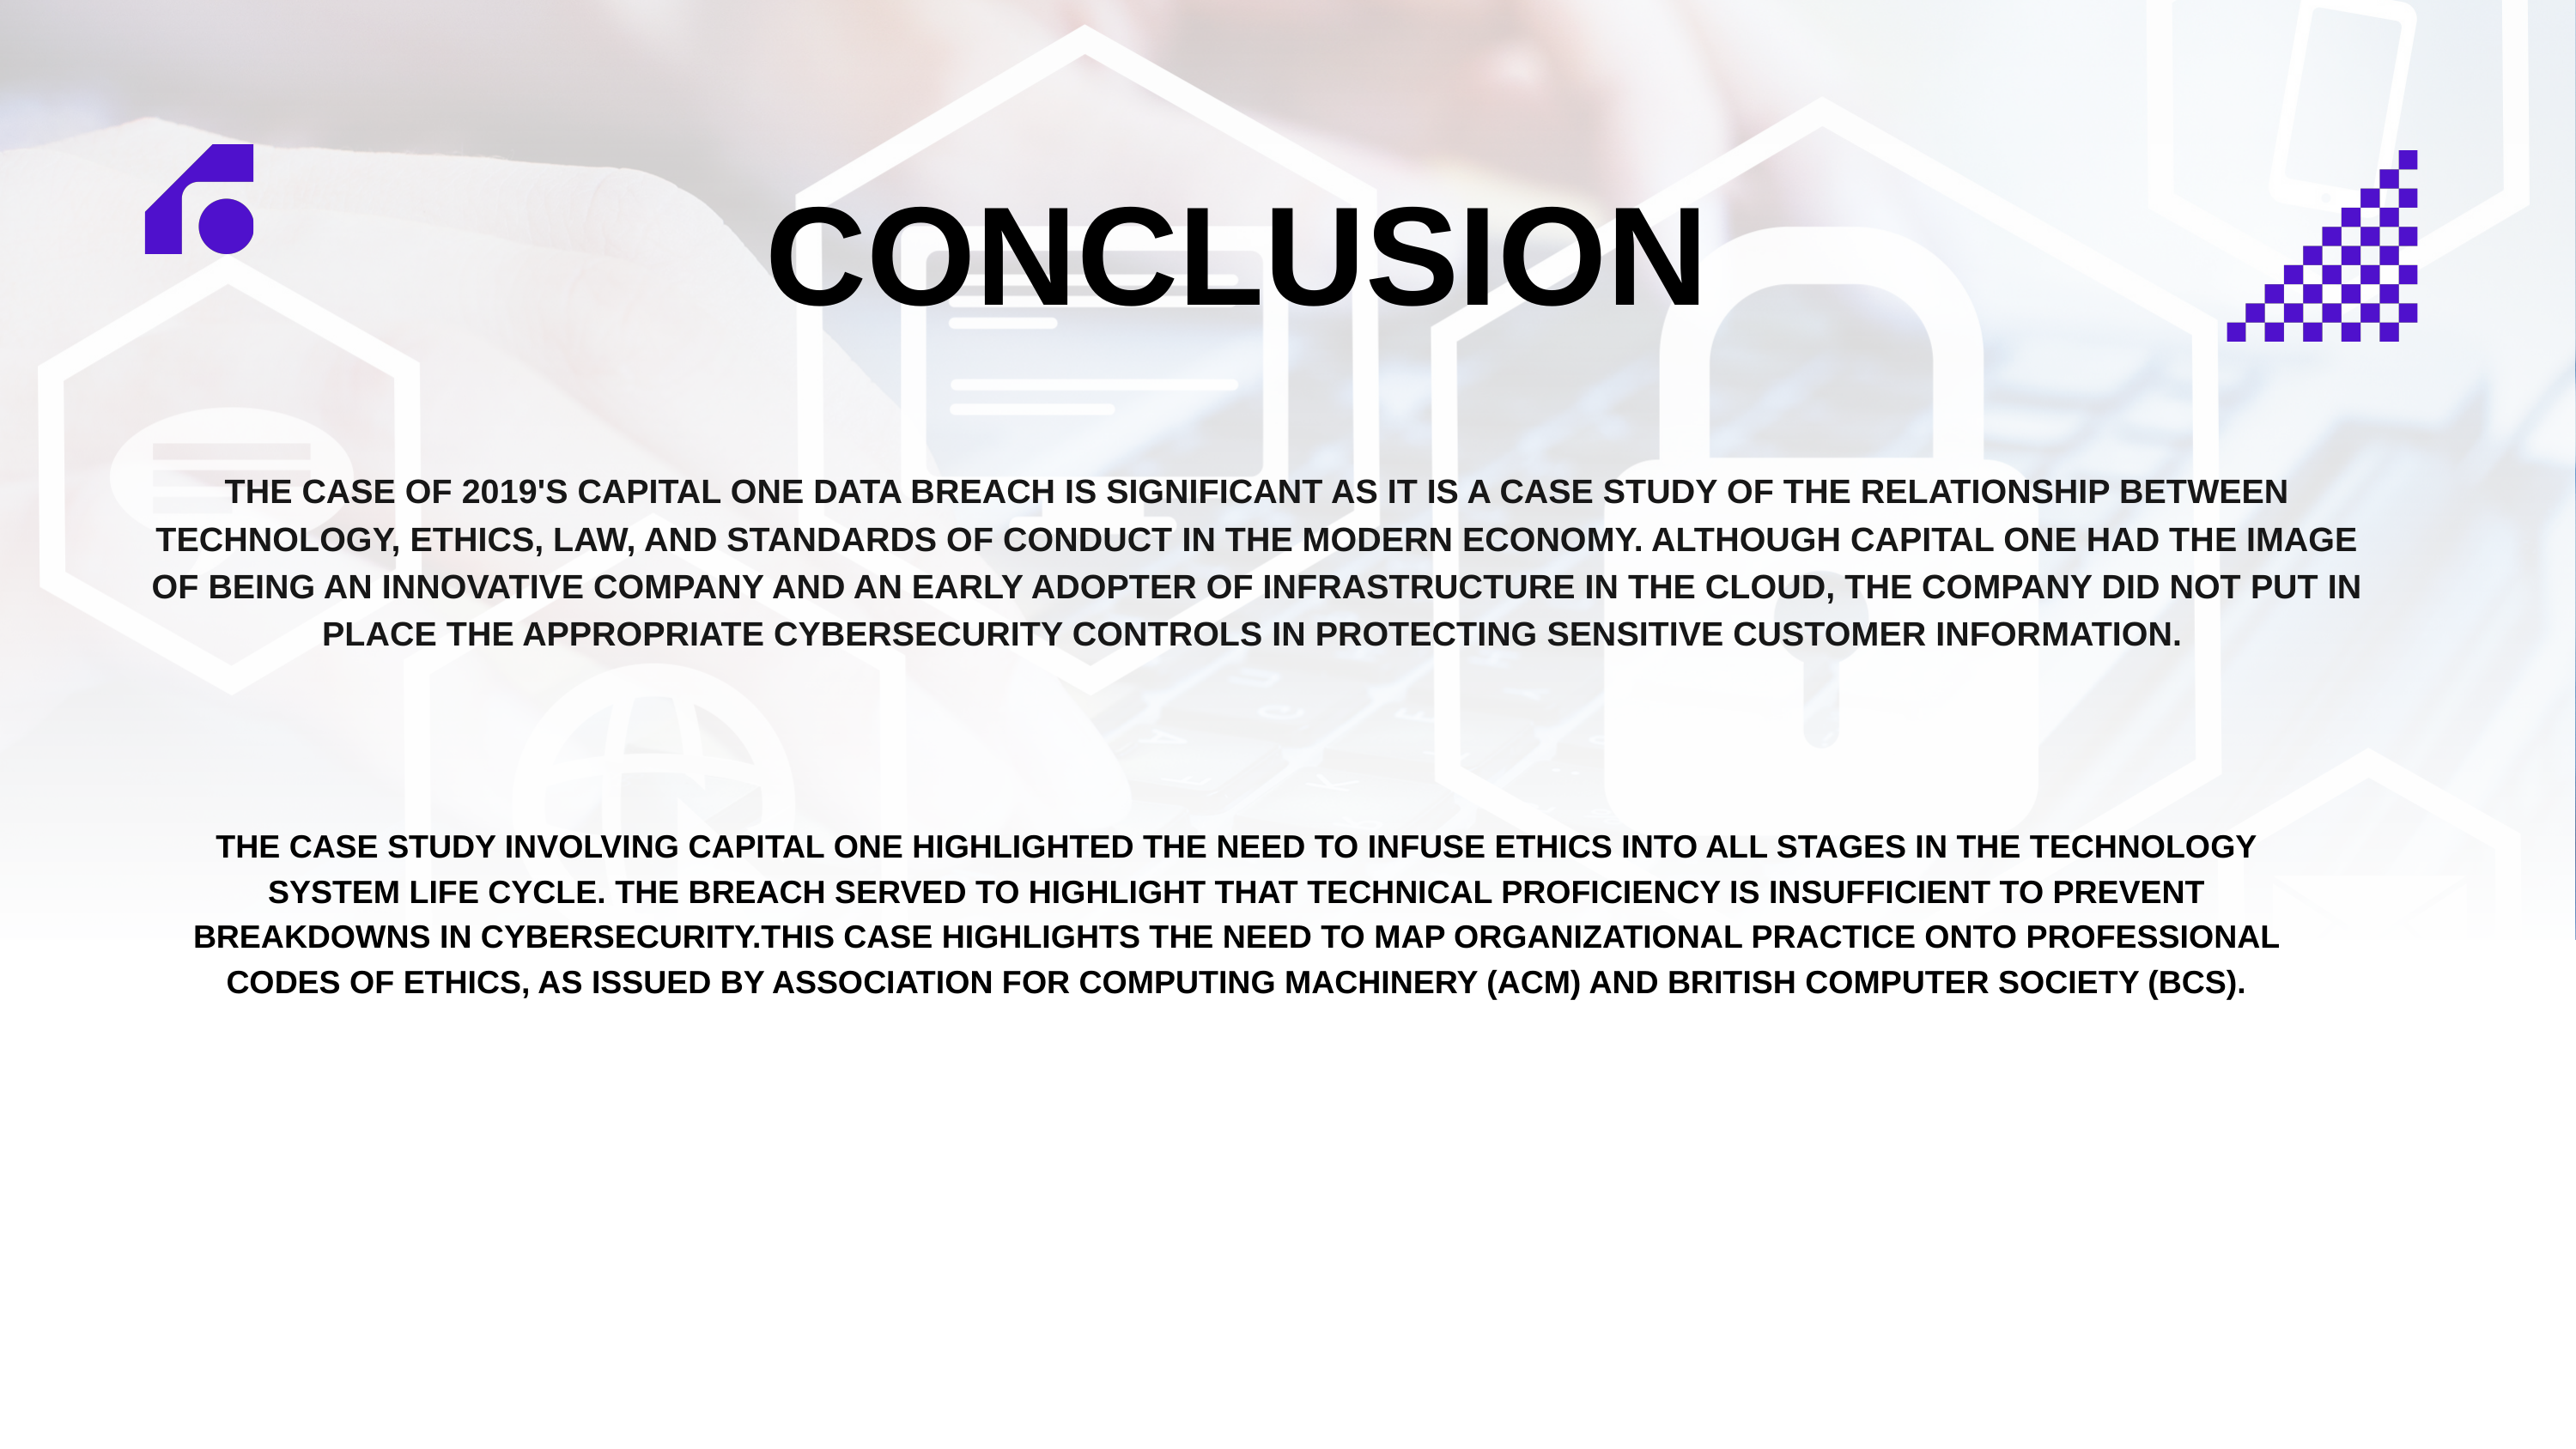

CONCLUSION

THE CASE OF 2019'S CAPITAL ONE DATA BREACH IS SIGNIFICANT AS IT IS A CASE STUDY OF THE RELATIONSHIP BETWEEN TECHNOLOGY, ETHICS, LAW, AND STANDARDS OF CONDUCT IN THE MODERN ECONOMY. ALTHOUGH CAPITAL ONE HAD THE IMAGE OF BEING AN INNOVATIVE COMPANY AND AN EARLY ADOPTER OF INFRASTRUCTURE IN THE CLOUD, THE COMPANY DID NOT PUT IN PLACE THE APPROPRIATE CYBERSECURITY CONTROLS IN PROTECTING SENSITIVE CUSTOMER INFORMATION.
THE CASE STUDY INVOLVING CAPITAL ONE HIGHLIGHTED THE NEED TO INFUSE ETHICS INTO ALL STAGES IN THE TECHNOLOGY SYSTEM LIFE CYCLE. THE BREACH SERVED TO HIGHLIGHT THAT TECHNICAL PROFICIENCY IS INSUFFICIENT TO PREVENT BREAKDOWNS IN CYBERSECURITY.THIS CASE HIGHLIGHTS THE NEED TO MAP ORGANIZATIONAL PRACTICE ONTO PROFESSIONAL CODES OF ETHICS, AS ISSUED BY ASSOCIATION FOR COMPUTING MACHINERY (ACM) AND BRITISH COMPUTER SOCIETY (BCS).